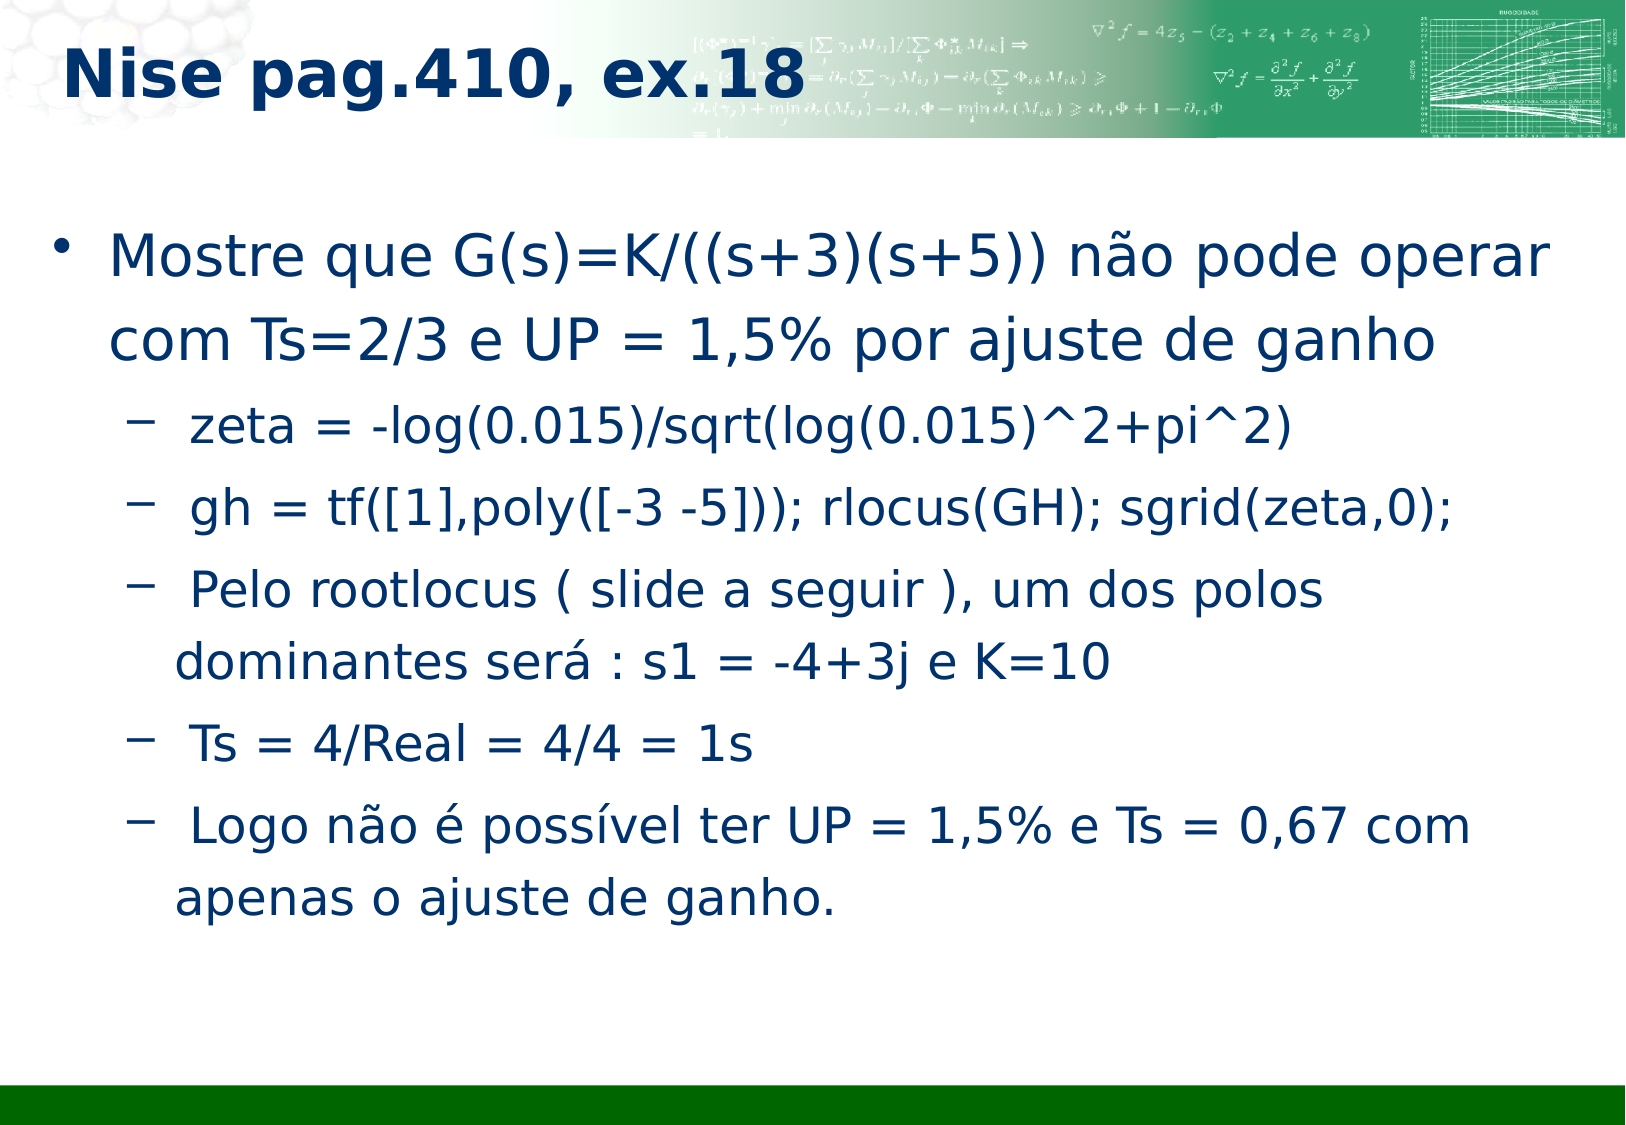

# Nise pag.410, ex.18
Mostre que G(s)=K/((s+3)(s+5)) não pode operar com Ts=2/3 e UP = 1,5% por ajuste de ganho
 zeta = -log(0.015)/sqrt(log(0.015)^2+pi^2)
 gh = tf([1],poly([-3 -5])); rlocus(GH); sgrid(zeta,0);
 Pelo rootlocus ( slide a seguir ), um dos polos dominantes será : s1 = -4+3j e K=10
 Ts = 4/Real = 4/4 = 1s
 Logo não é possível ter UP = 1,5% e Ts = 0,67 com apenas o ajuste de ganho.